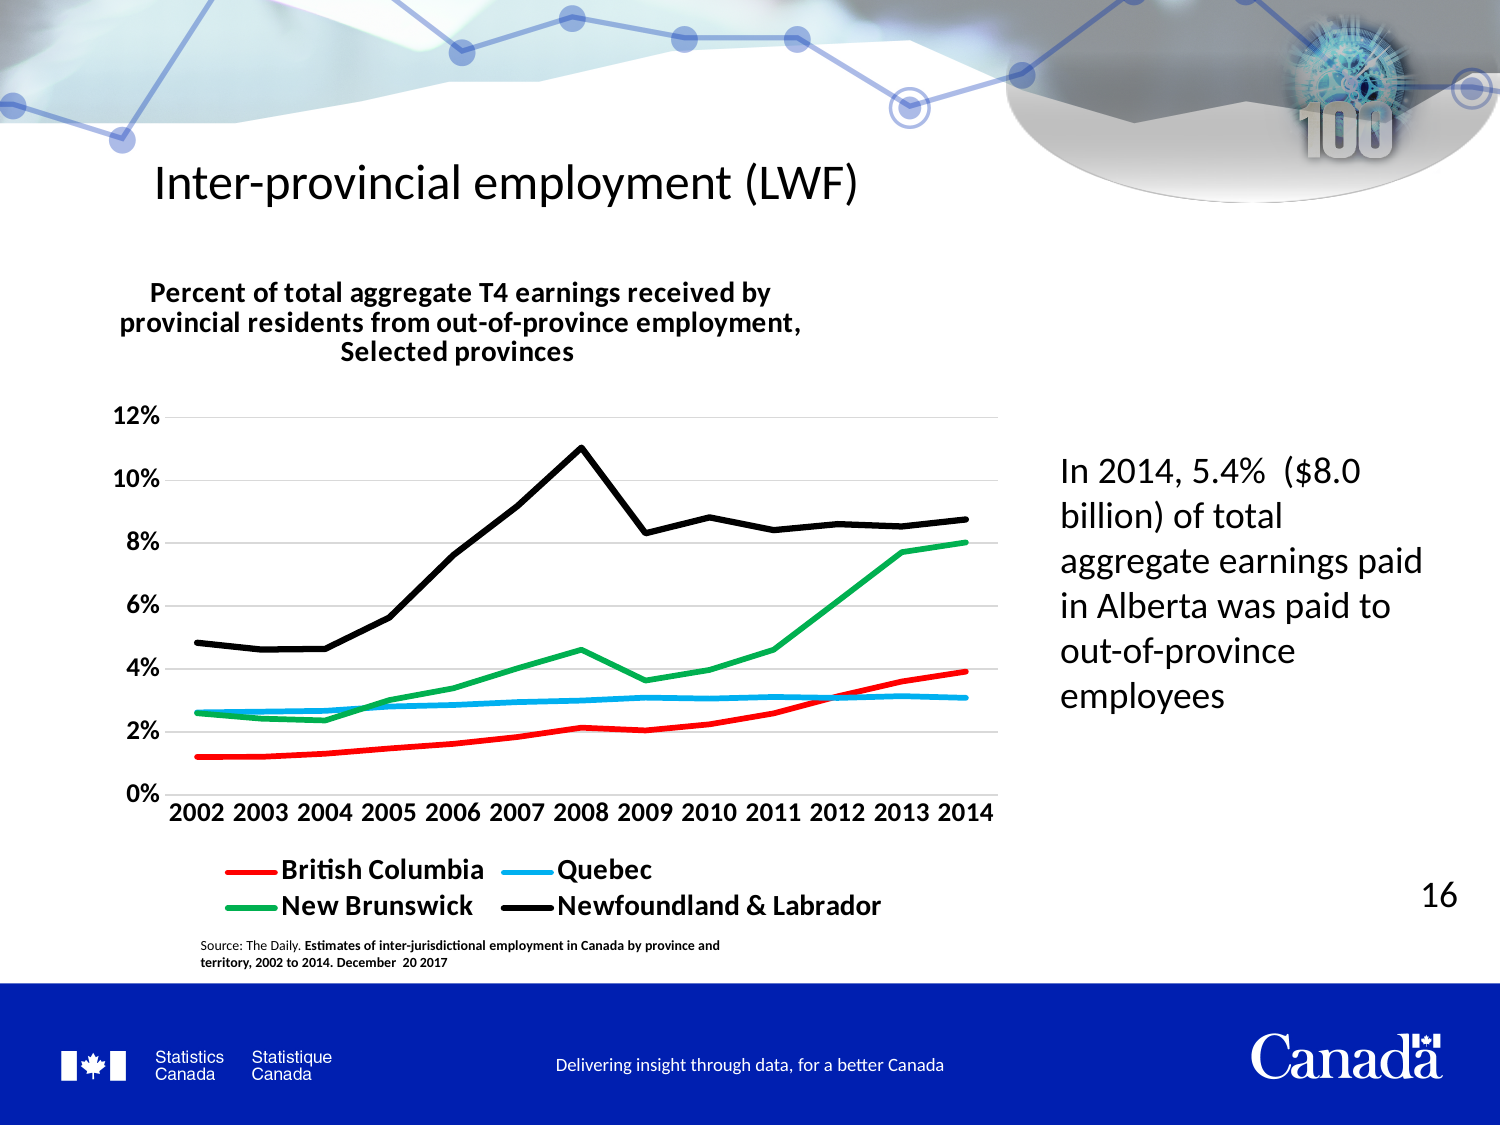

Inter-provincial employment (LWF)

### Chart: Percent of total aggregate T4 earnings received by provincial residents from out-of-province employment, Selected provinces

| Category | British Columbia | Quebec | New Brunswick | Newfoundland & Labrador |
|---|---|---|---|---|
| 2002 | 0.012108996598349644 | 0.02622824153847596 | 0.02599454187938253 | 0.0483676874490066 |
| 2003 | 0.012131169220571014 | 0.026477350856072918 | 0.02426593338817692 | 0.046209374479906765 |
| 2004 | 0.013118495656068969 | 0.02673774063546158 | 0.023683690234894784 | 0.0464177253645523 |
| 2005 | 0.014796958348851854 | 0.028118262595279084 | 0.030160035222231044 | 0.056380342510784755 |
| 2006 | 0.016249106913072176 | 0.028592813307721315 | 0.03391039290670321 | 0.07622648890047919 |
| 2007 | 0.018424467049613428 | 0.029524126709394687 | 0.04025065908791806 | 0.09182189329360678 |
| 2008 | 0.021393564005265587 | 0.030009848060399944 | 0.04615986676918465 | 0.11037051412915304 |
| 2009 | 0.02051803723834483 | 0.030940354554371663 | 0.036372774301653255 | 0.08317161220860604 |
| 2010 | 0.022459313811002562 | 0.03062541841379824 | 0.039740464249943895 | 0.0882126358129897 |
| 2011 | 0.02593043375737338 | 0.03114197523693366 | 0.046147806857210934 | 0.08416481900414578 |
| 2012 | 0.03135428237033039 | 0.030841082419089776 | 0.061587019489193214 | 0.08607510614858598 |
| 2013 | 0.03605694030008323 | 0.03140377818074096 | 0.07715559667098508 | 0.08531963091124209 |
| 2014 | 0.039190413641565246 | 0.030872083907561607 | 0.0802557423475656 | 0.08756096666209459 |
In 2014, 5.4%  ($8.0 billion) of total aggregate earnings paid in Alberta was paid to out-of-province employees

16
Source: The Daily. Estimates of inter-jurisdictional employment in Canada by province and
territory, 2002 to 2014. December  20 2017